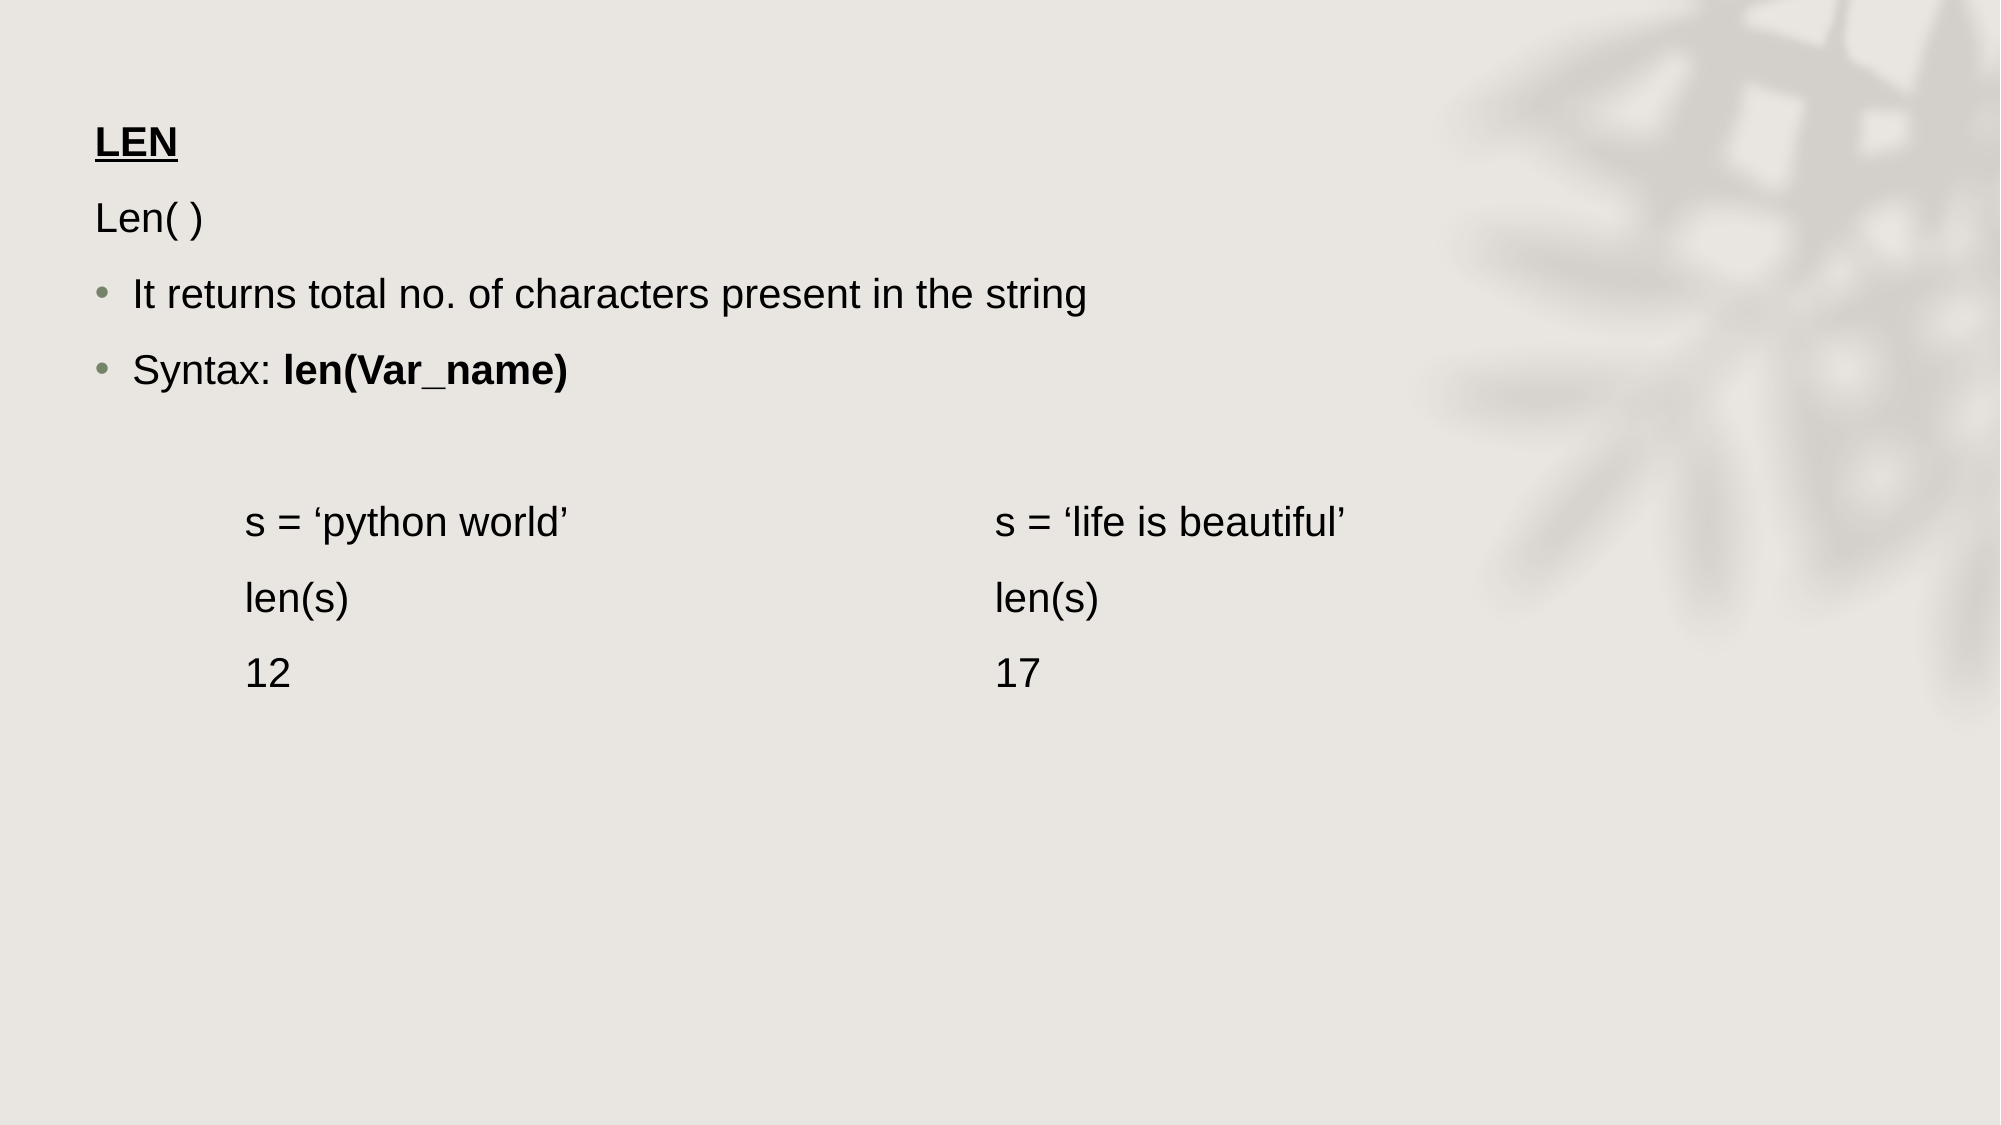

LEN
Len( )
It returns total no. of characters present in the string
Syntax: len(Var_name)

	s = ‘python world’			s = ‘life is beautiful’
	len(s)					len(s)
	12					17